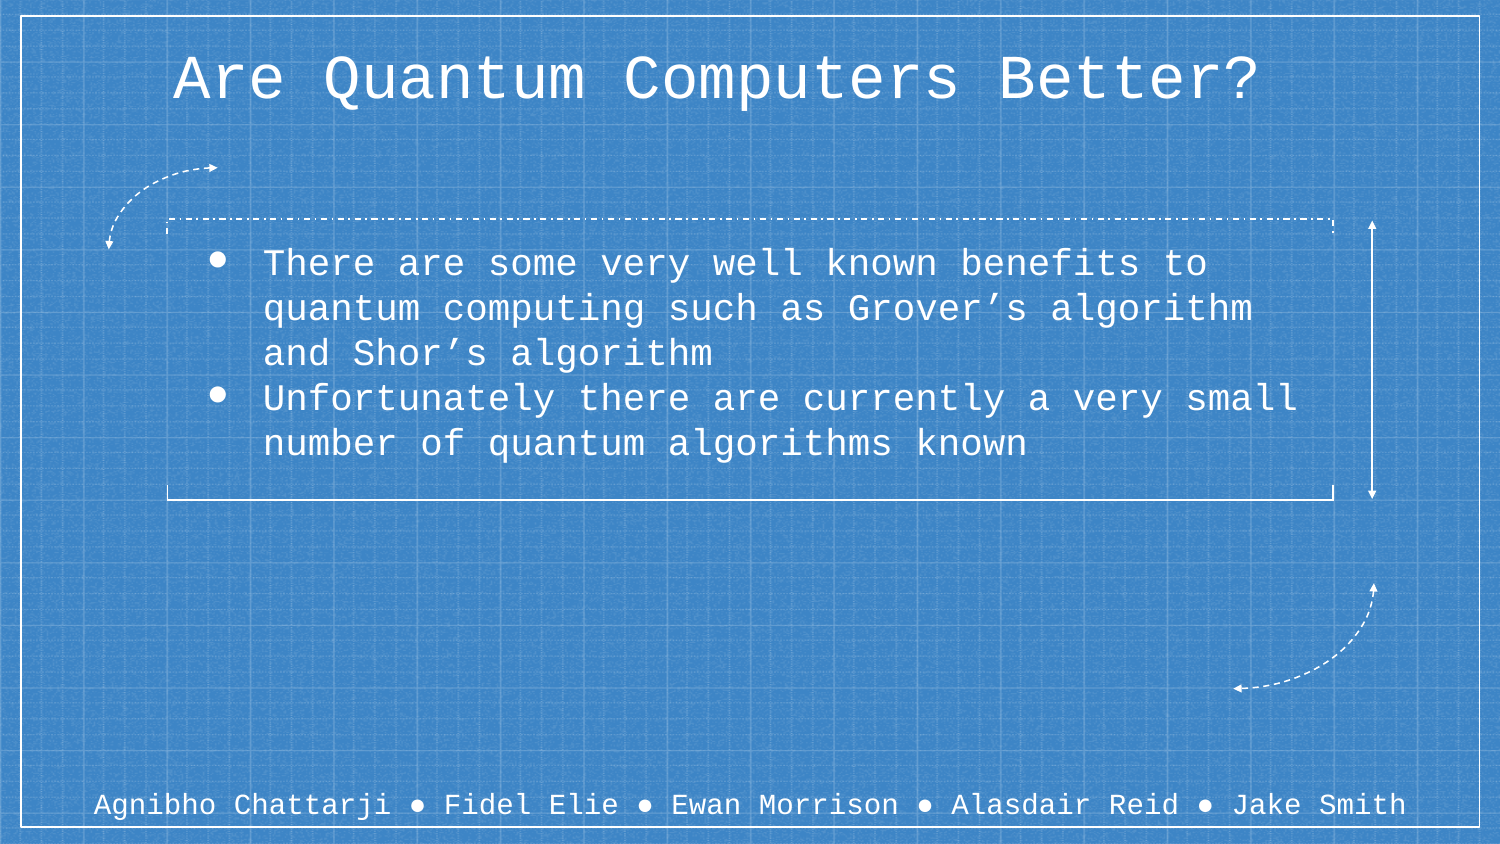

# Are Quantum Computers Better?
There are some very well known benefits to quantum computing such as Grover’s algorithm and Shor’s algorithm
Unfortunately there are currently a very small number of quantum algorithms known
Agnibho Chattarji ● Fidel Elie ● Ewan Morrison ● Alasdair Reid ● Jake Smith